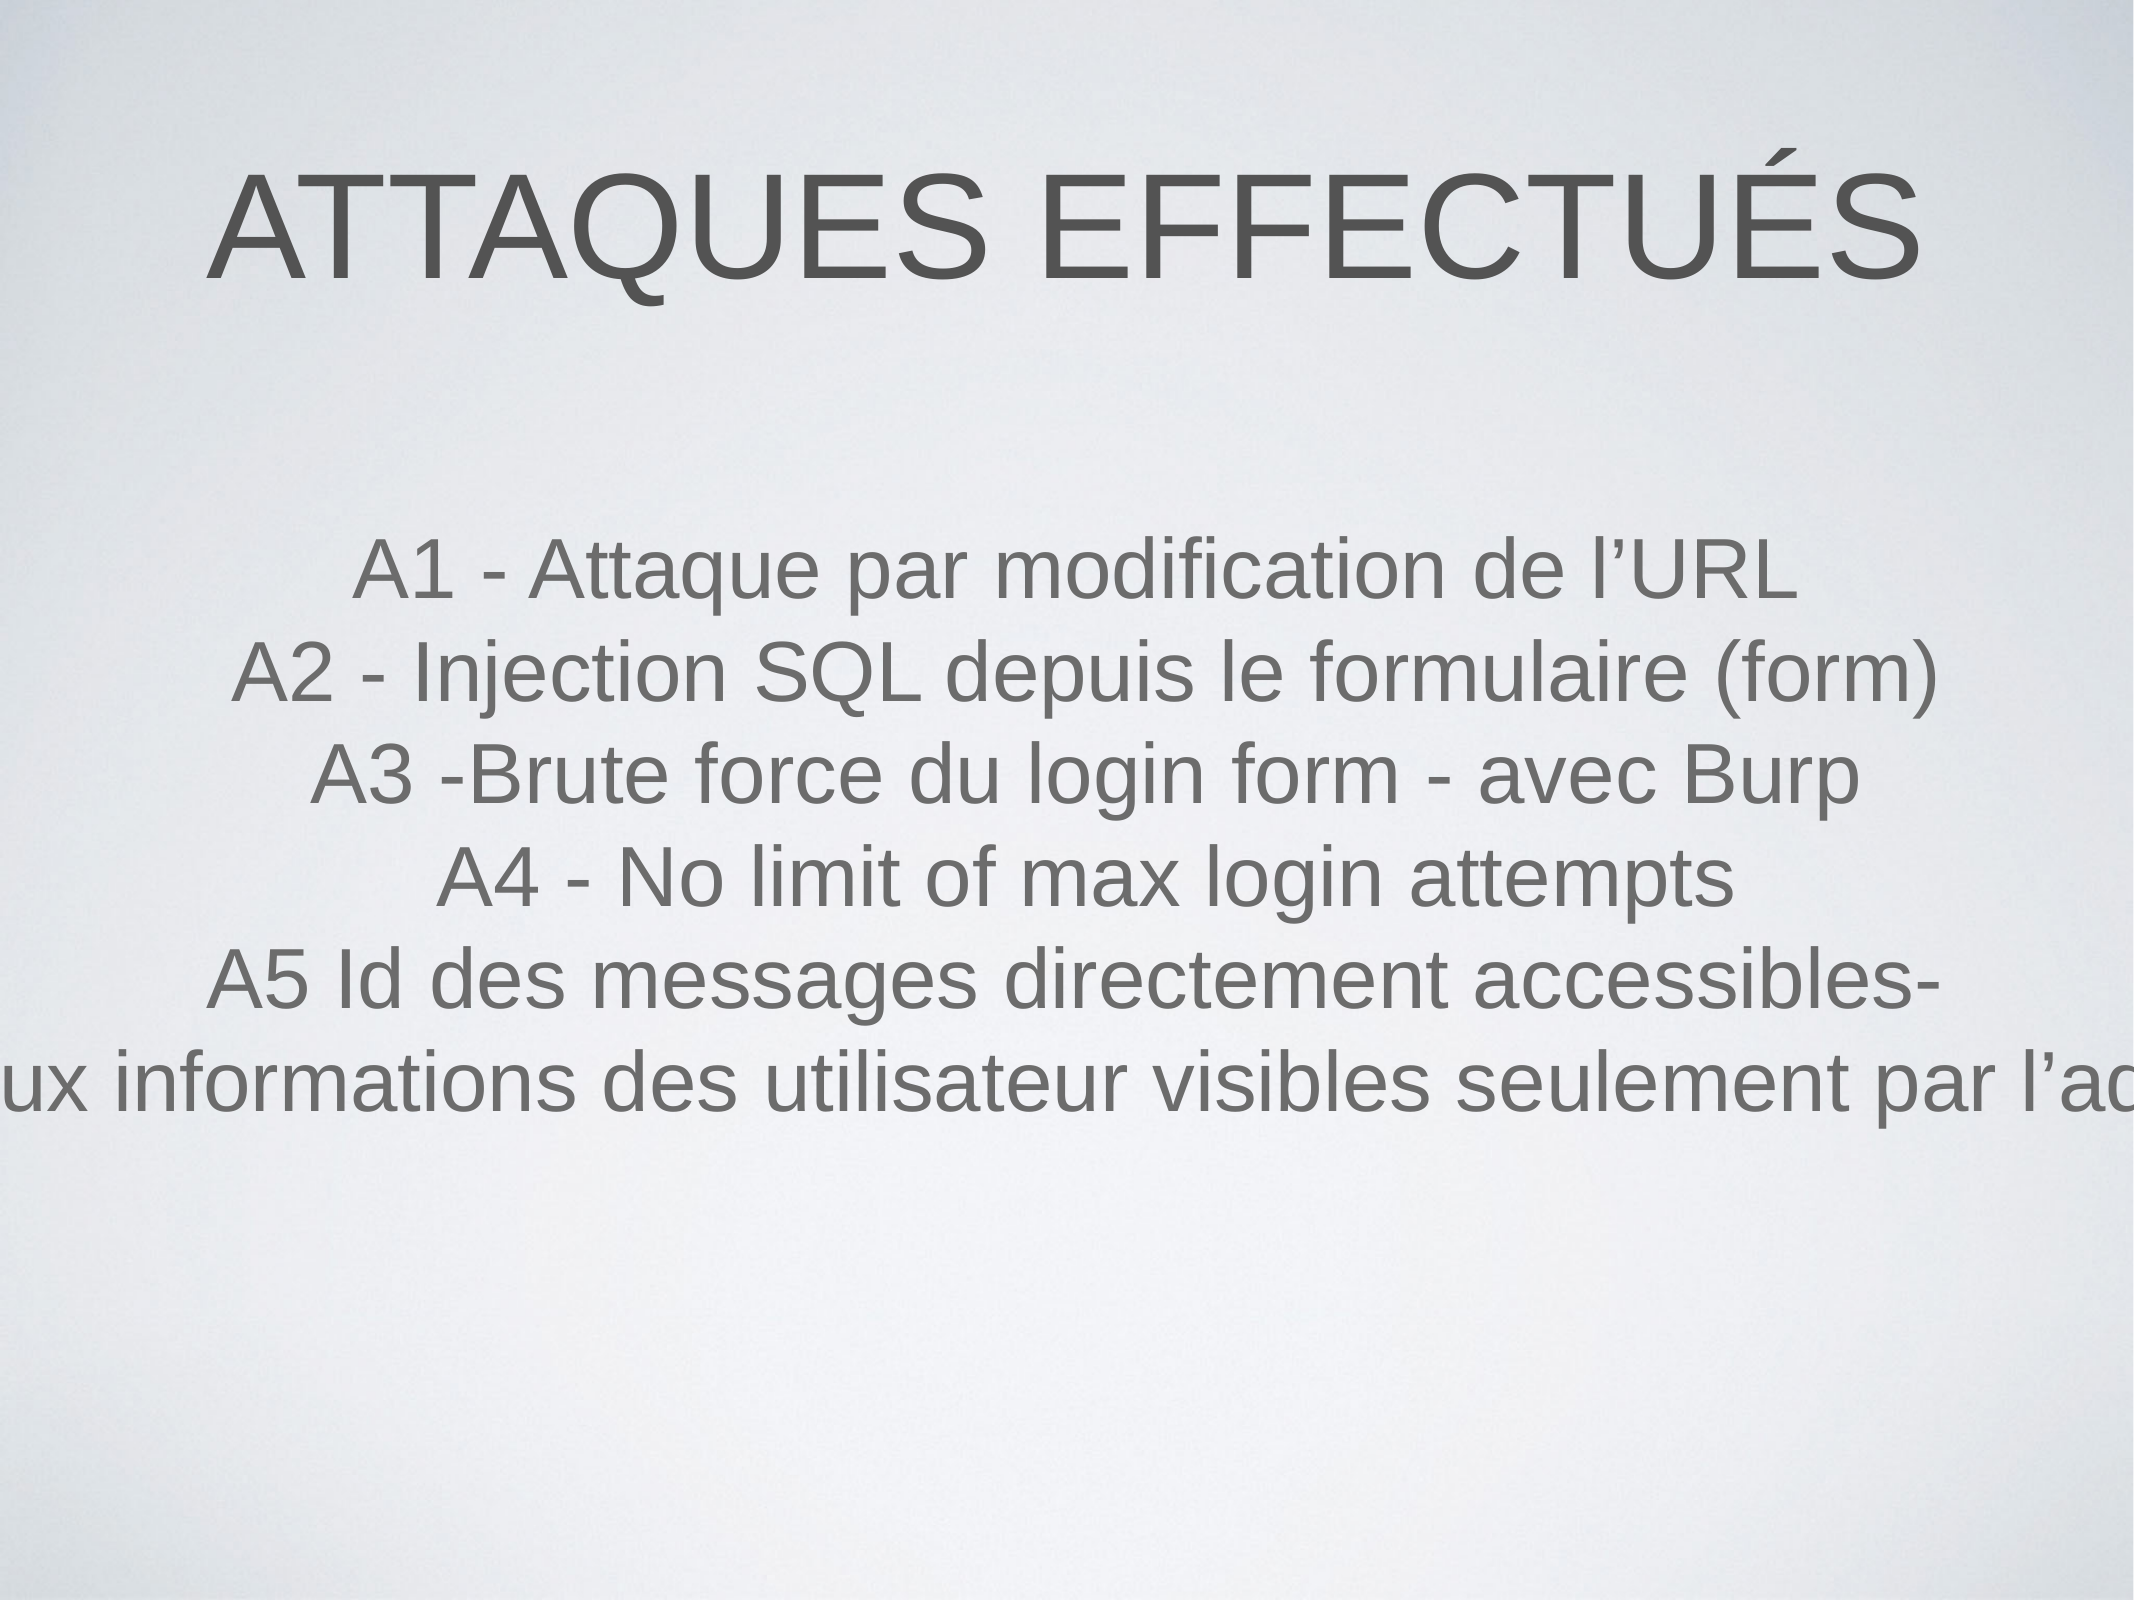

# Attaques effectués
A1 - Attaque par modification de l’URL
A2 - Injection SQL depuis le formulaire (form)
A3 -Brute force du login form - avec Burp
A4 - No limit of max login attempts
A5 Id des messages directement accessibles-
A6 Accès aux informations des utilisateur visibles seulement par l’administrateur